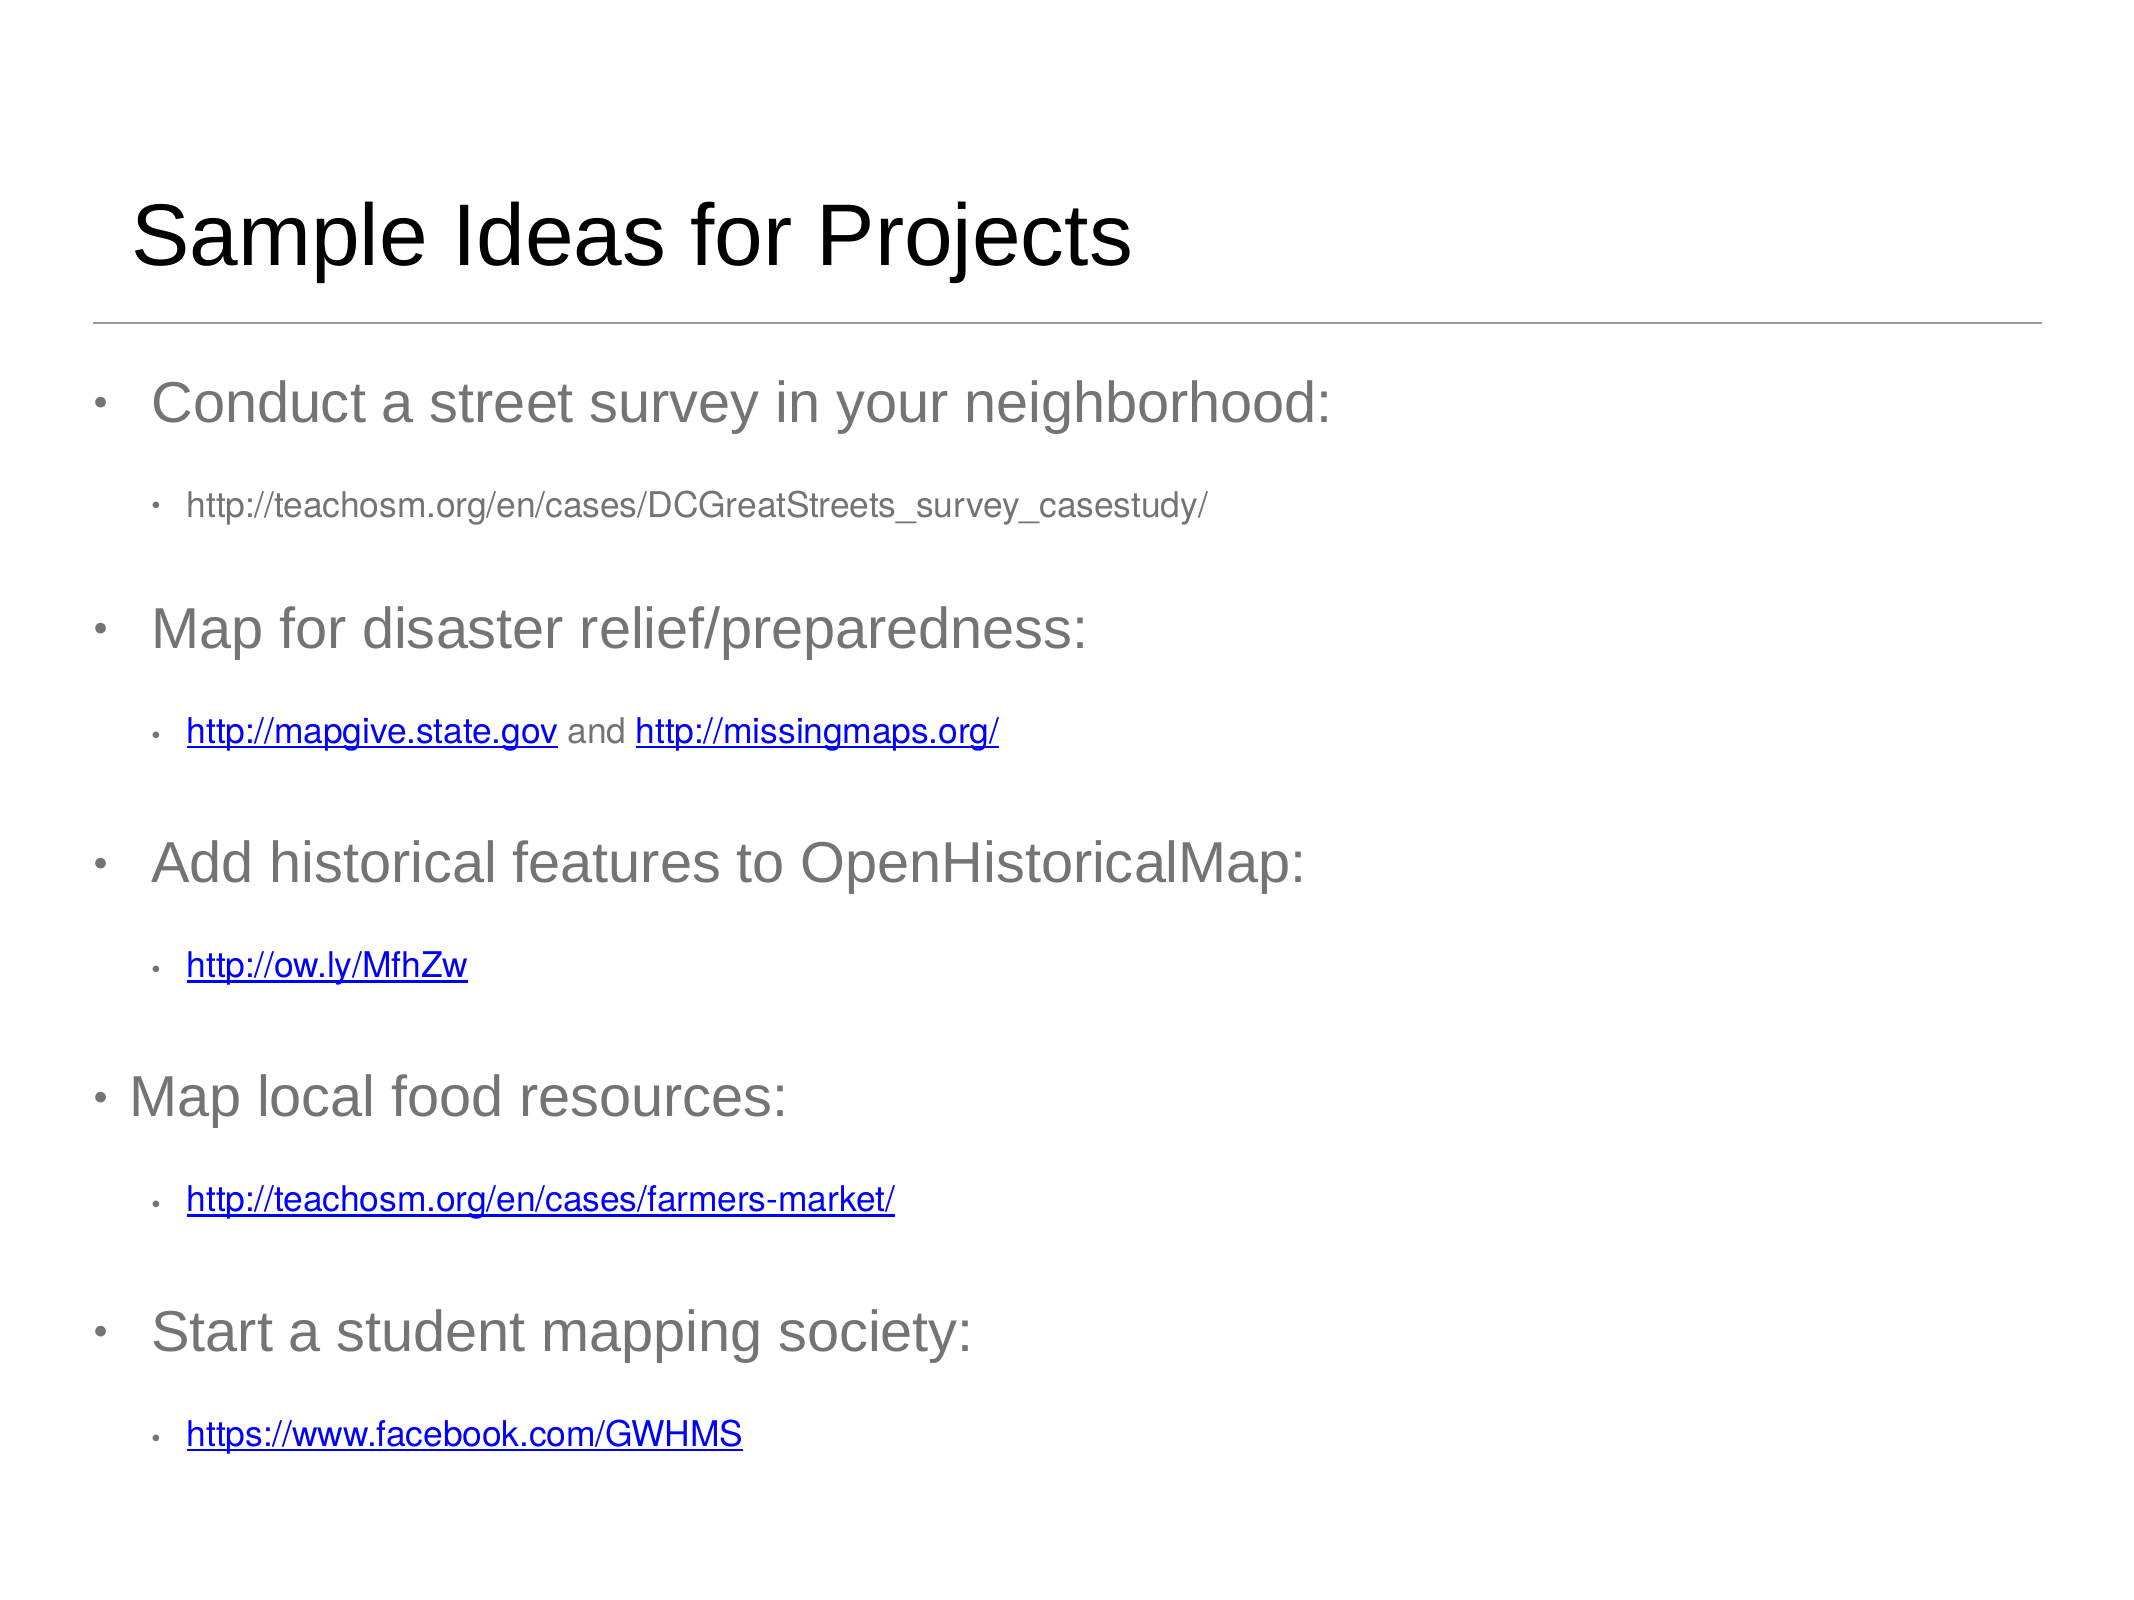

# Sample Ideas for Projects
Conduct a street survey in your neighborhood:
http://teachosm.org/en/cases/DCGreatStreets_survey_casestudy/
Map for disaster relief/preparedness:
http://mapgive.state.gov and http://missingmaps.org/
Add historical features to OpenHistoricalMap:
http://ow.ly/MfhZw
Map local food resources:
http://teachosm.org/en/cases/farmers-market/
Start a student mapping society:
https://www.facebook.com/GWHMS